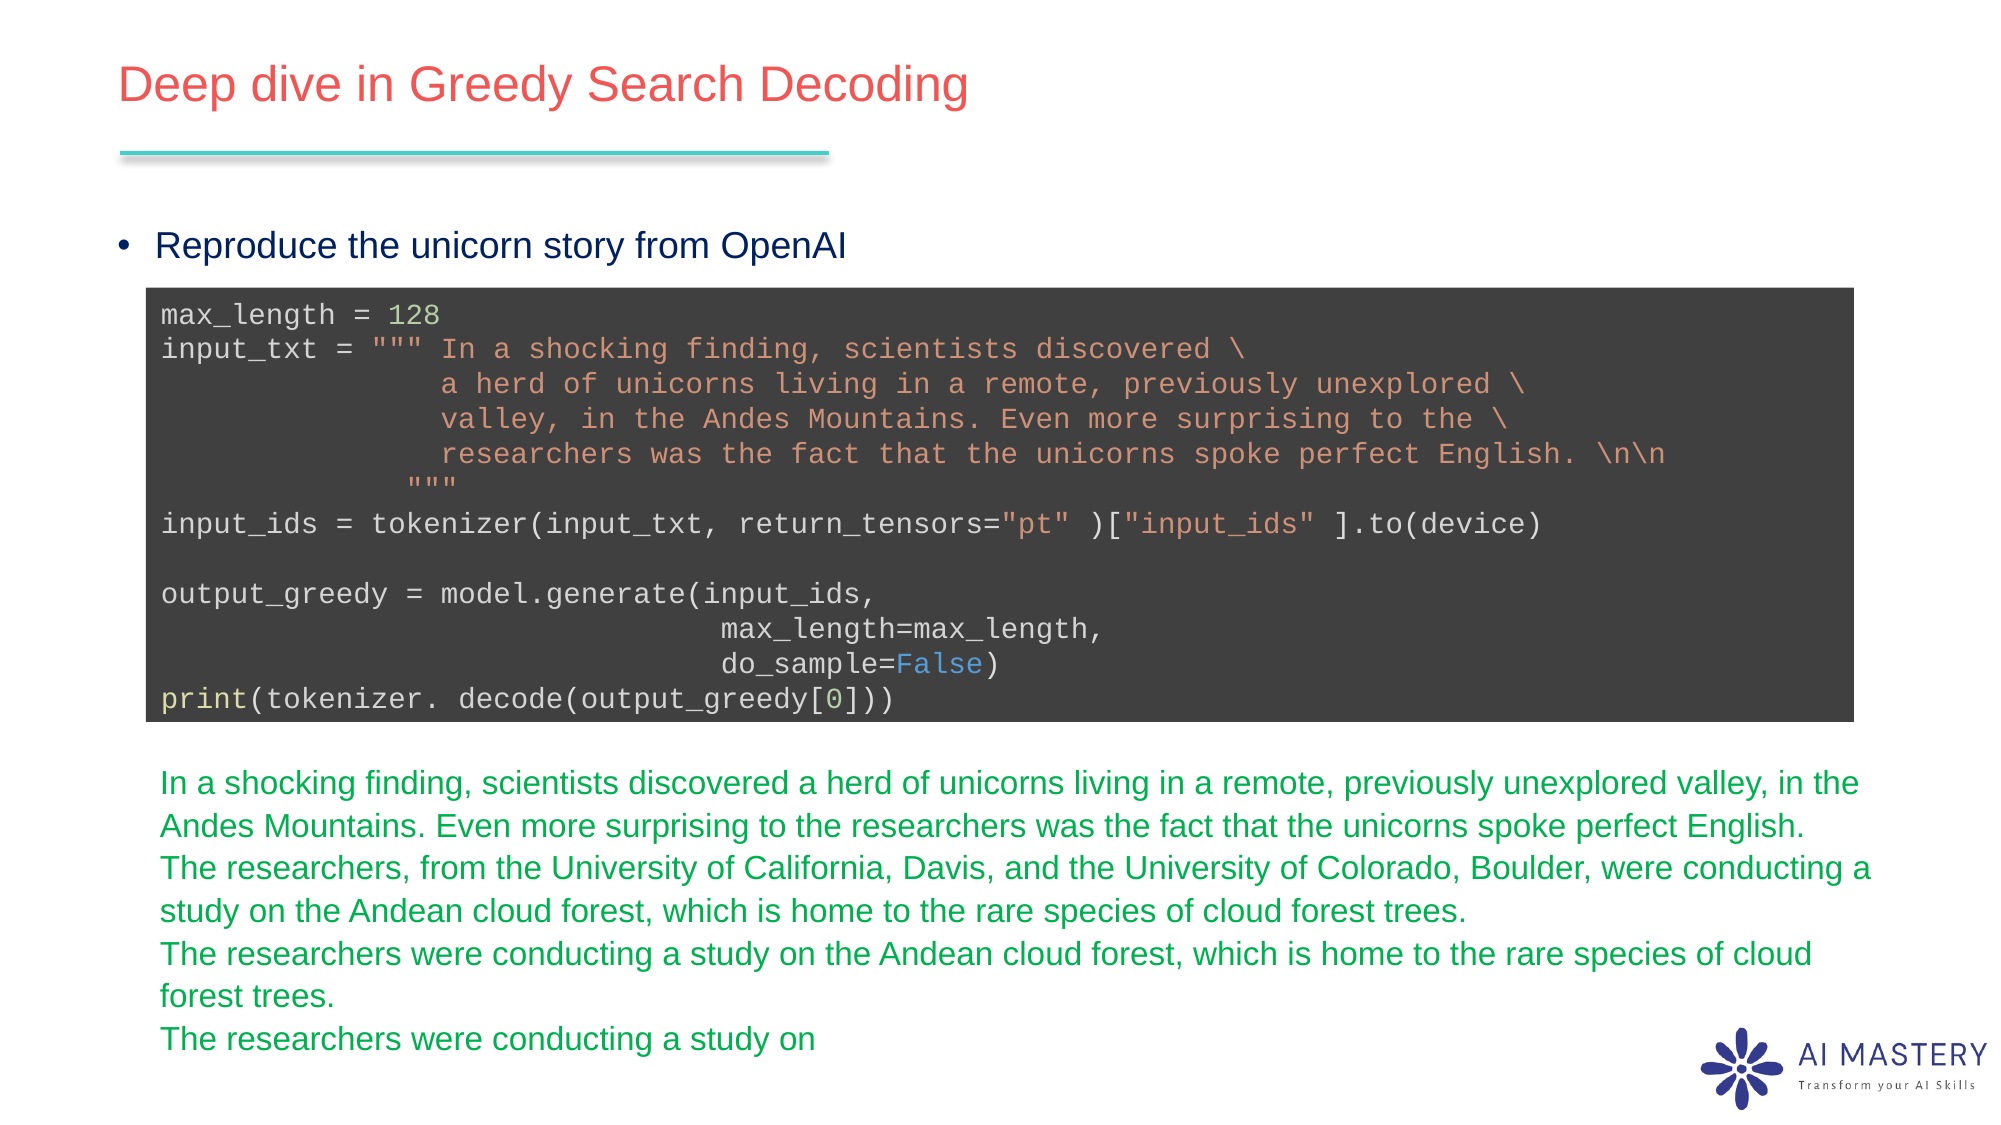

# Deep dive in Greedy Search Decoding
Reproduce the unicorn story from OpenAI
max_length = 128
input_txt = """ In a shocking finding, scientists discovered \
                a herd of unicorns living in a remote, previously unexplored \
                valley, in the Andes Mountains. Even more surprising to the \
                researchers was the fact that the unicorns spoke perfect English. \n\n
              """
input_ids = tokenizer(input_txt, return_tensors="pt" )["input_ids" ].to(device)
output_greedy = model.generate(input_ids,
                                max_length=max_length,
                                do_sample=False)
print(tokenizer. decode(output_greedy[0]))
In a shocking finding, scientists discovered a herd of unicorns living in a remote, previously unexplored valley, in the Andes Mountains. Even more surprising to the researchers was the fact that the unicorns spoke perfect English.
The researchers, from the University of California, Davis, and the University of Colorado, Boulder, were conducting a study on the Andean cloud forest, which is home to the rare species of cloud forest trees.
The researchers were conducting a study on the Andean cloud forest, which is home to the rare species of cloud forest trees.
The researchers were conducting a study on